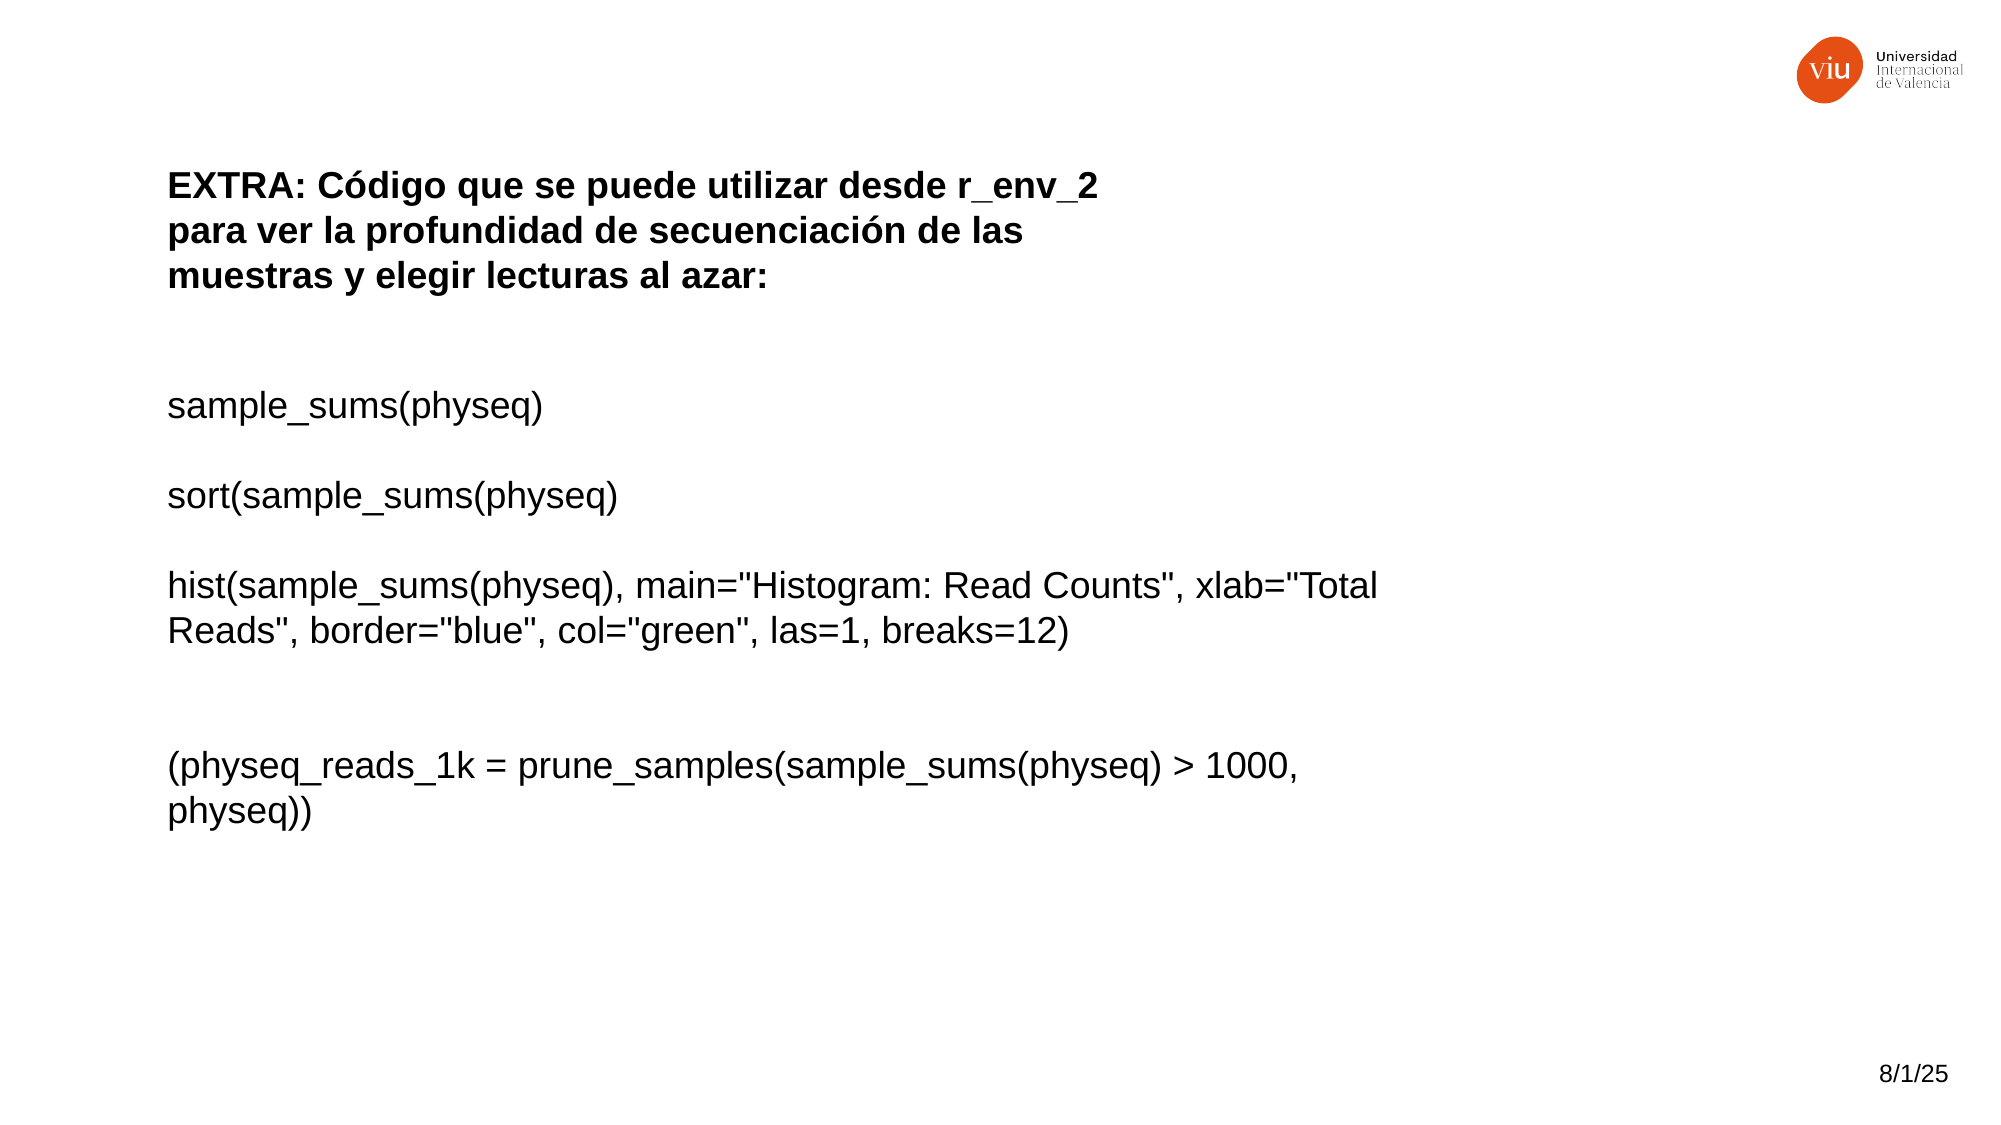

EXTRA: Código que se puede utilizar desde r_env_2 para ver la profundidad de secuenciación de las muestras y elegir lecturas al azar:

sample_sums(physeq)

sort(sample_sums(physeq)

hist(sample_sums(physeq), main="Histogram: Read Counts", xlab="Total Reads", border="blue", col="green", las=1, breaks=12)

(physeq_reads_1k = prune_samples(sample_sums(physeq) > 1000, physeq))